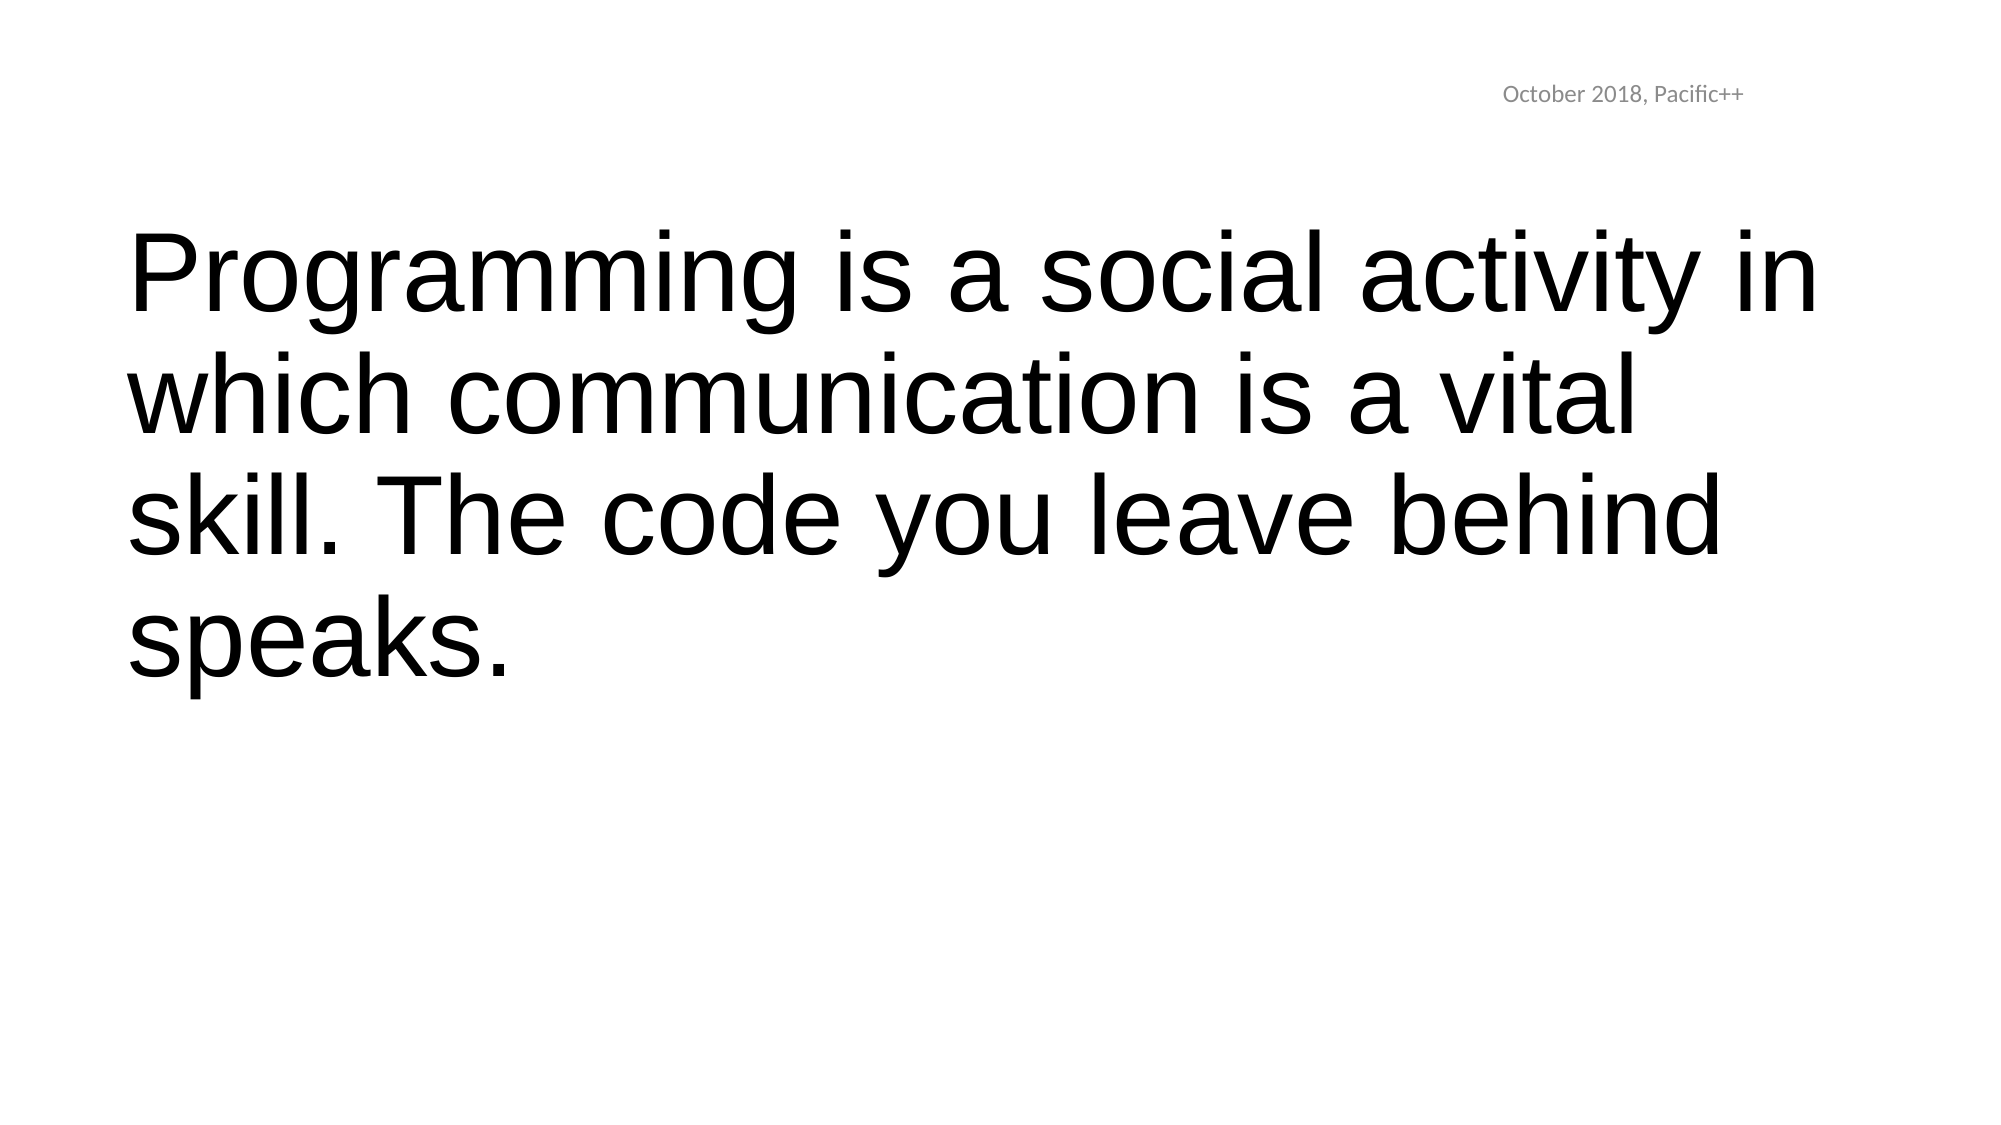

Kate Gregory       @gregcons
October 2018, Pacific++
28
# Programming is a social activity in which communication is a vital skill. The code you leave behind speaks.